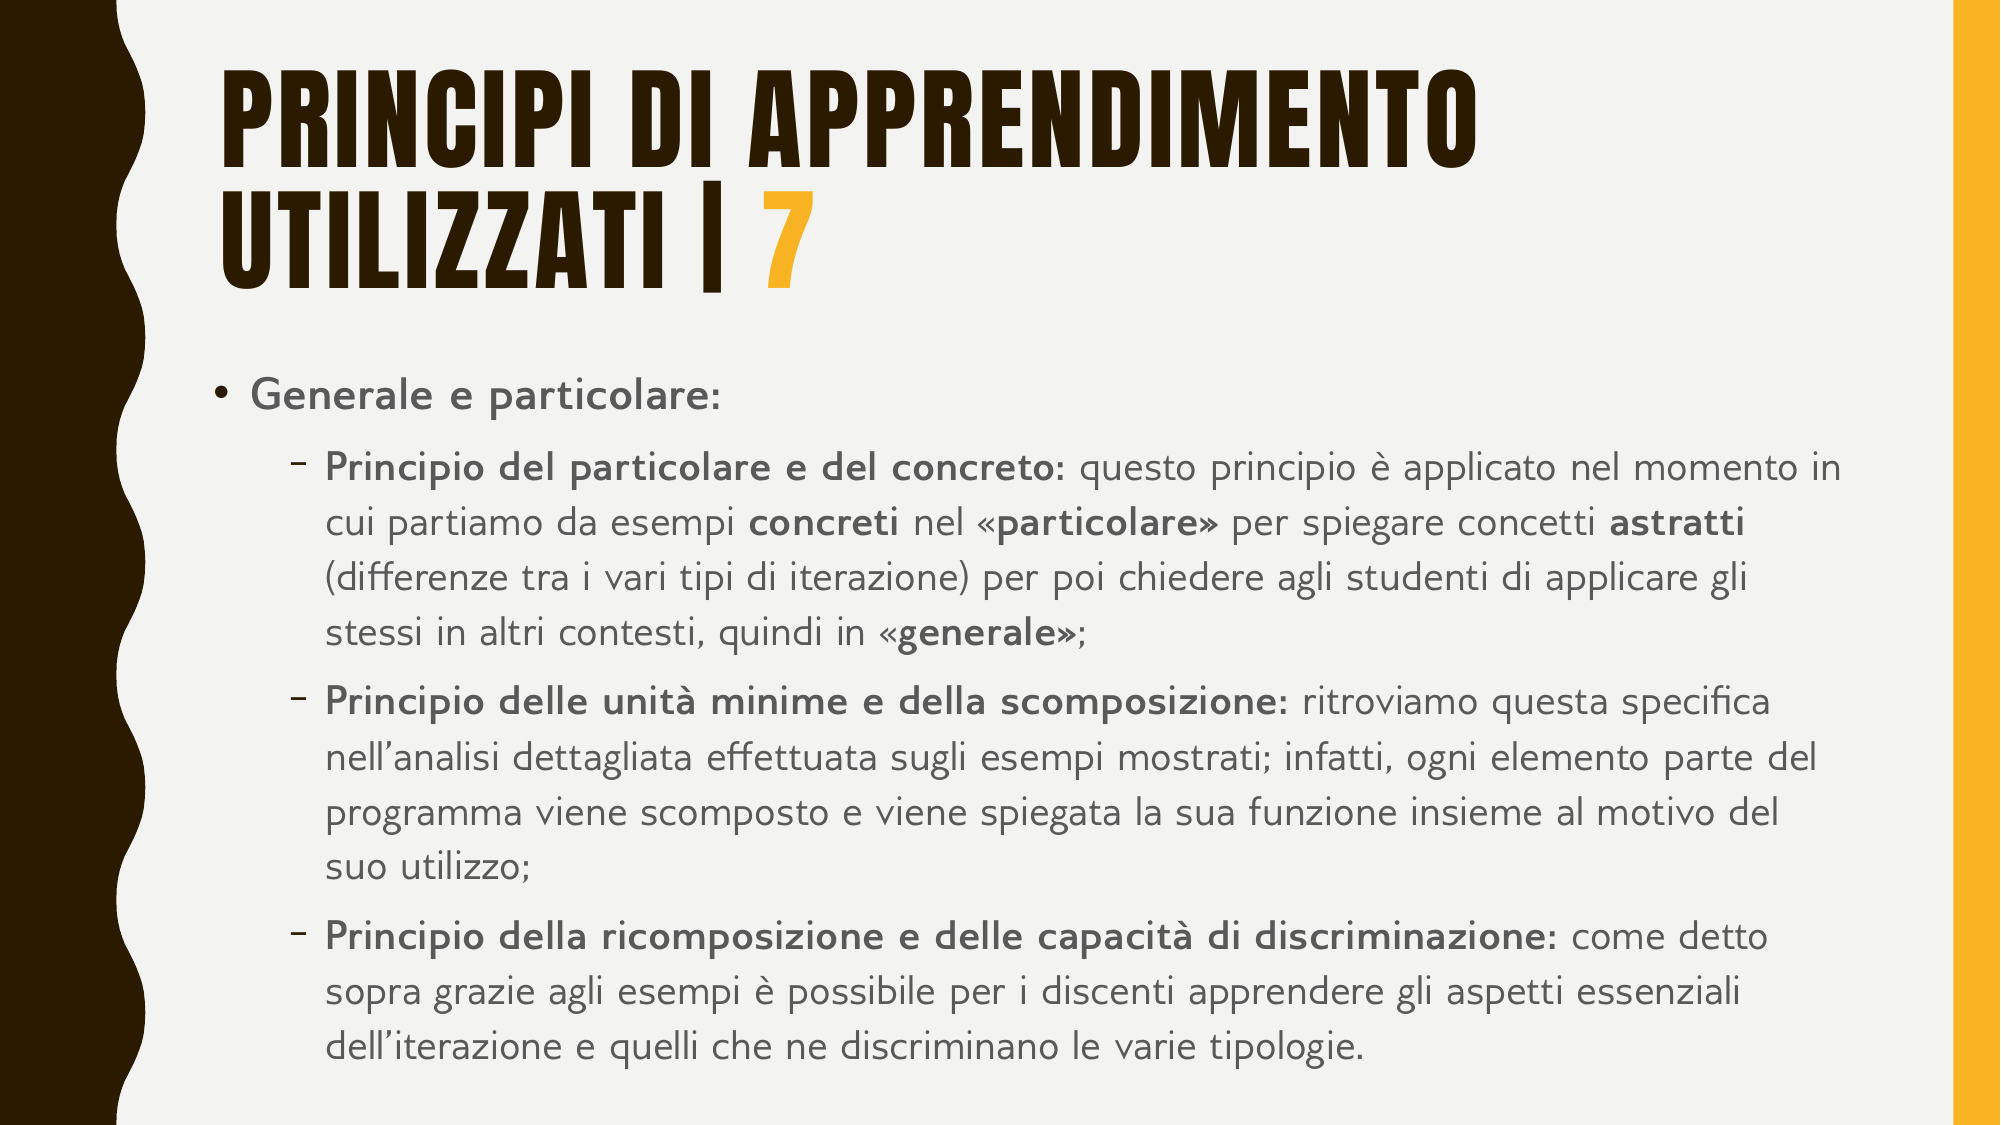

# Principi di apprendimento utilizzati | 7
Generale e particolare:
Principio del particolare e del concreto: questo principio è applicato nel momento in cui partiamo da esempi concreti nel «particolare» per spiegare concetti astratti (differenze tra i vari tipi di iterazione) per poi chiedere agli studenti di applicare gli stessi in altri contesti, quindi in «generale»;
Principio delle unità minime e della scomposizione: ritroviamo questa specifica nell’analisi dettagliata effettuata sugli esempi mostrati; infatti, ogni elemento parte del programma viene scomposto e viene spiegata la sua funzione insieme al motivo del suo utilizzo;
Principio della ricomposizione e delle capacità di discriminazione: come detto sopra grazie agli esempi è possibile per i discenti apprendere gli aspetti essenziali dell’iterazione e quelli che ne discriminano le varie tipologie.